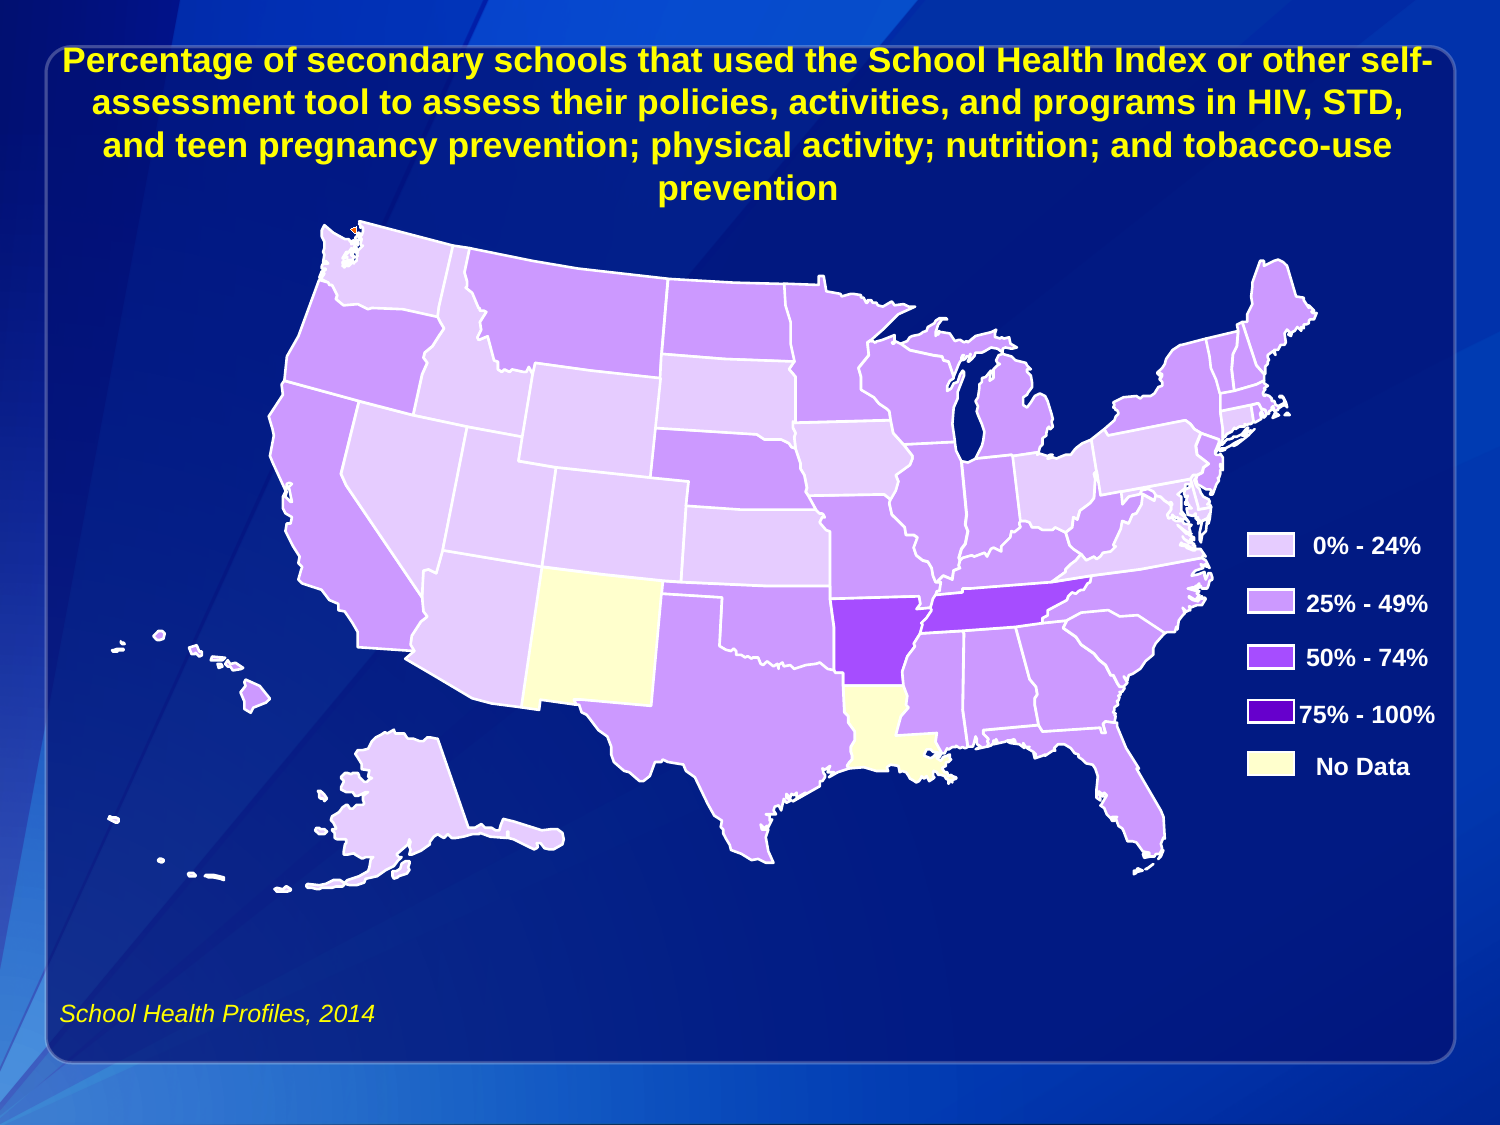

Percentage of secondary schools that used the School Health Index or other self-assessment tool to assess their policies, activities, and programs in HIV, STD, and teen pregnancy prevention; physical activity; nutrition; and tobacco-use prevention

0% - 24%

25% - 49%

50% - 74%

75% - 100%

No Data

School Health Profiles, 2014